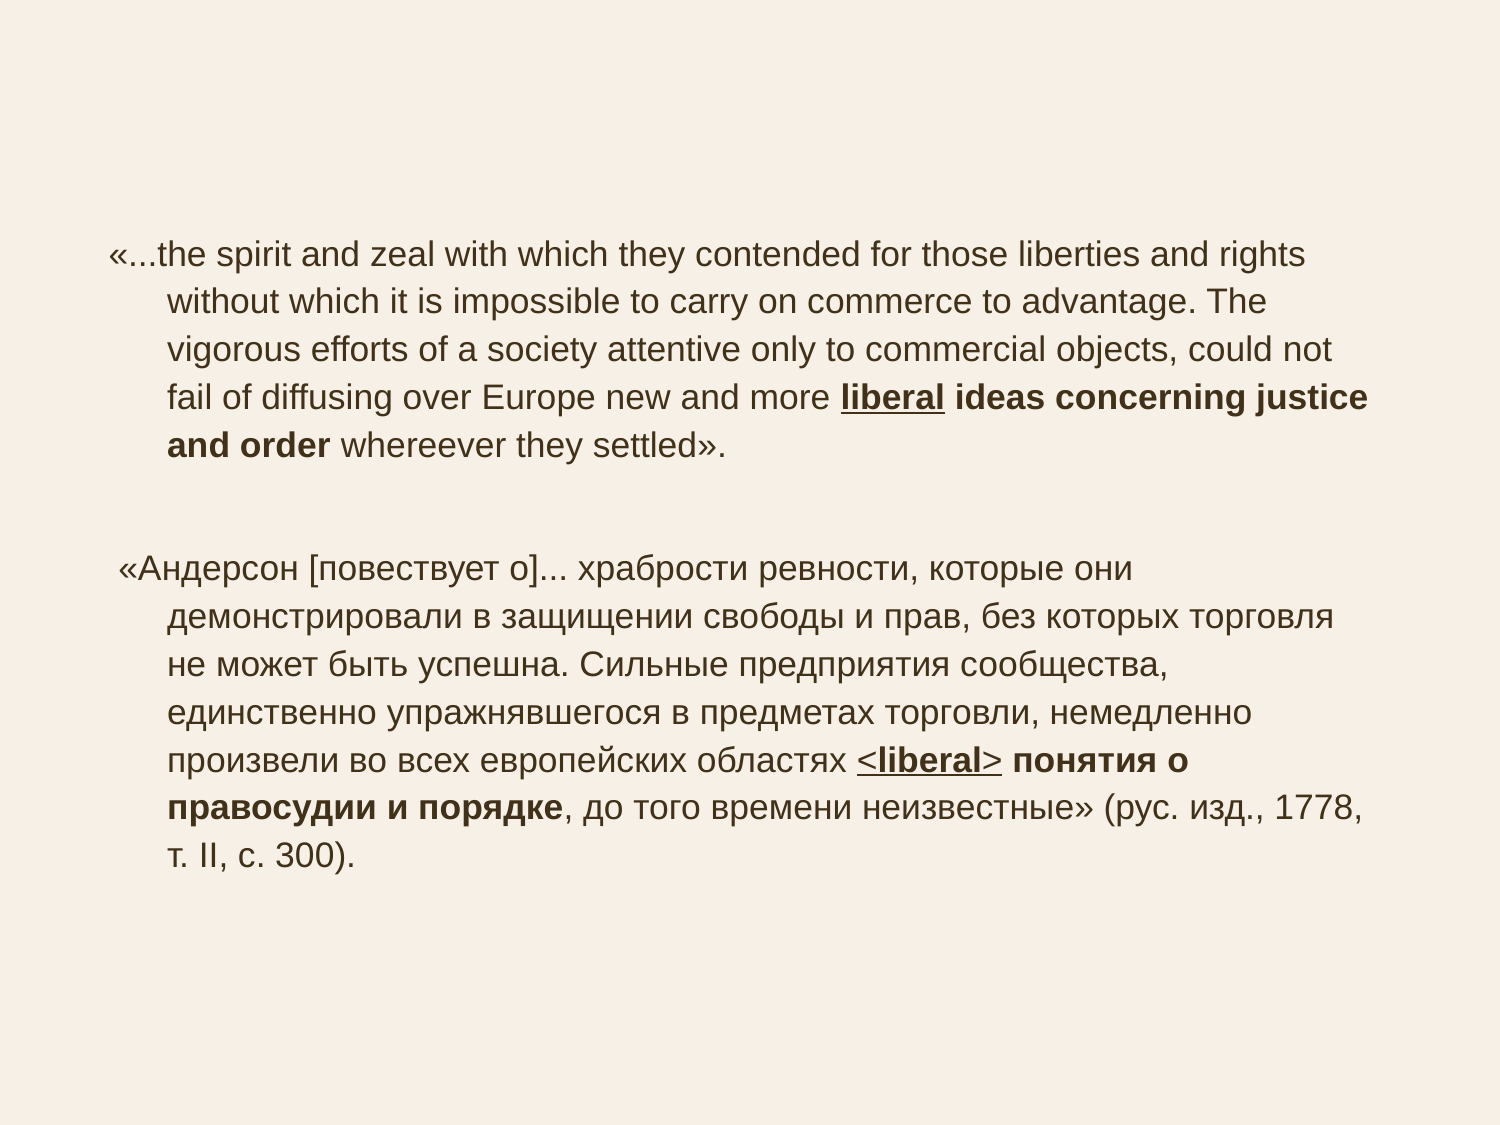

«...the spirit and zeal with which they contended for those liberties and rights without which it is impossible to carry on commerce to advantage. The vigorous efforts of a society attentive only to commercial objects, could not fail of diffusing over Europe new and more liberal ideas concerning justice and order whereever they settled».
 «Андерсон [повествует о]... храбрости ревности, которые они демонстрировали в защищении свободы и прав, без которых торговля не может быть успешна. Сильные предприятия сообщества, единственно упражнявшегося в предметах торговли, немедленно произвели во всех европейских областях <liberal> понятия о правосудии и порядке, до того времени неизвестные» (рус. изд., 1778, т. II, с. 300).